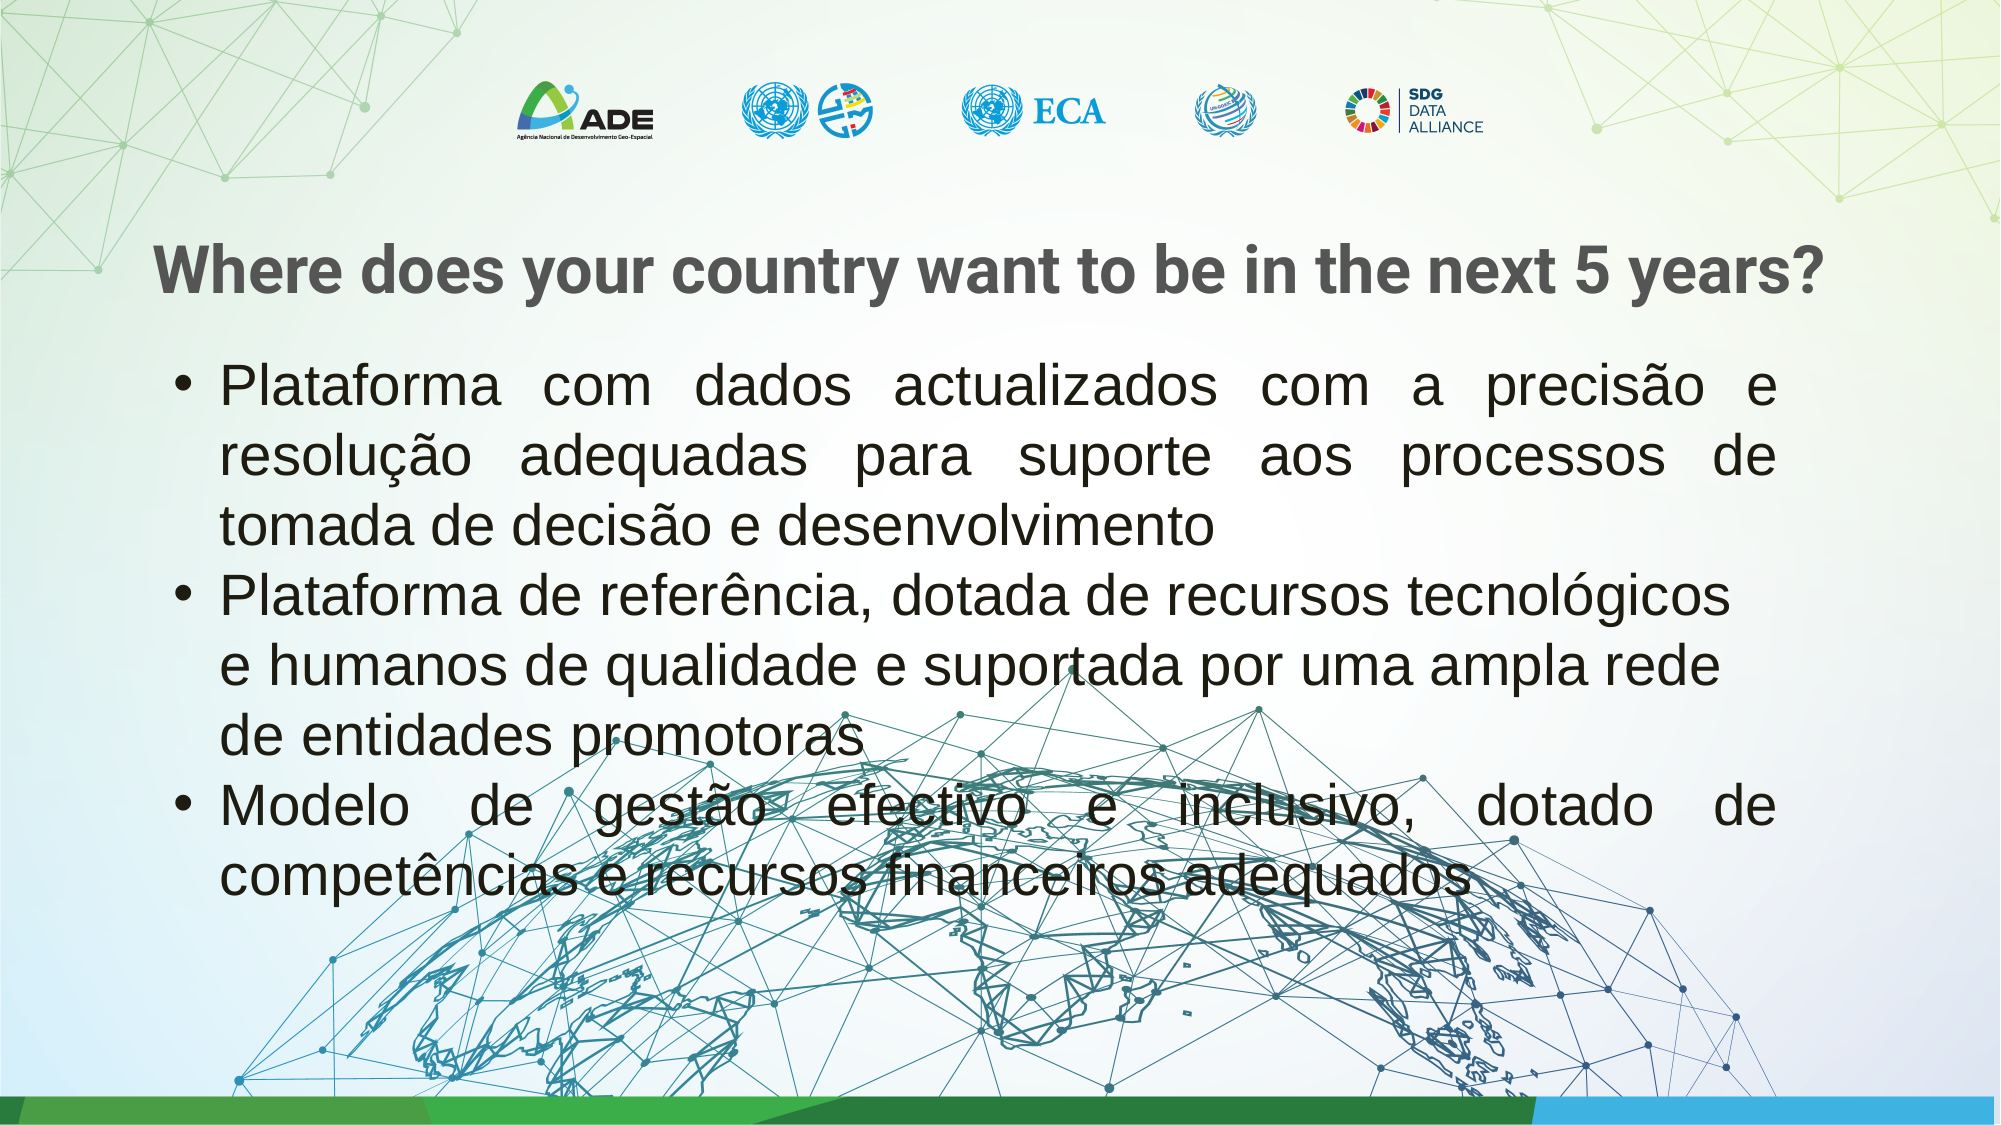

# Where does your country want to be in the next 5 years?
Plataforma com dados actualizados com a precisão e resolução adequadas para suporte aos processos de tomada de decisão e desenvolvimento
Plataforma de referência, dotada de recursos tecnológicos e humanos de qualidade e suportada por uma ampla rede de entidades promotoras
Modelo de gestão efectivo e inclusivo, dotado de competências e recursos financeiros adequados